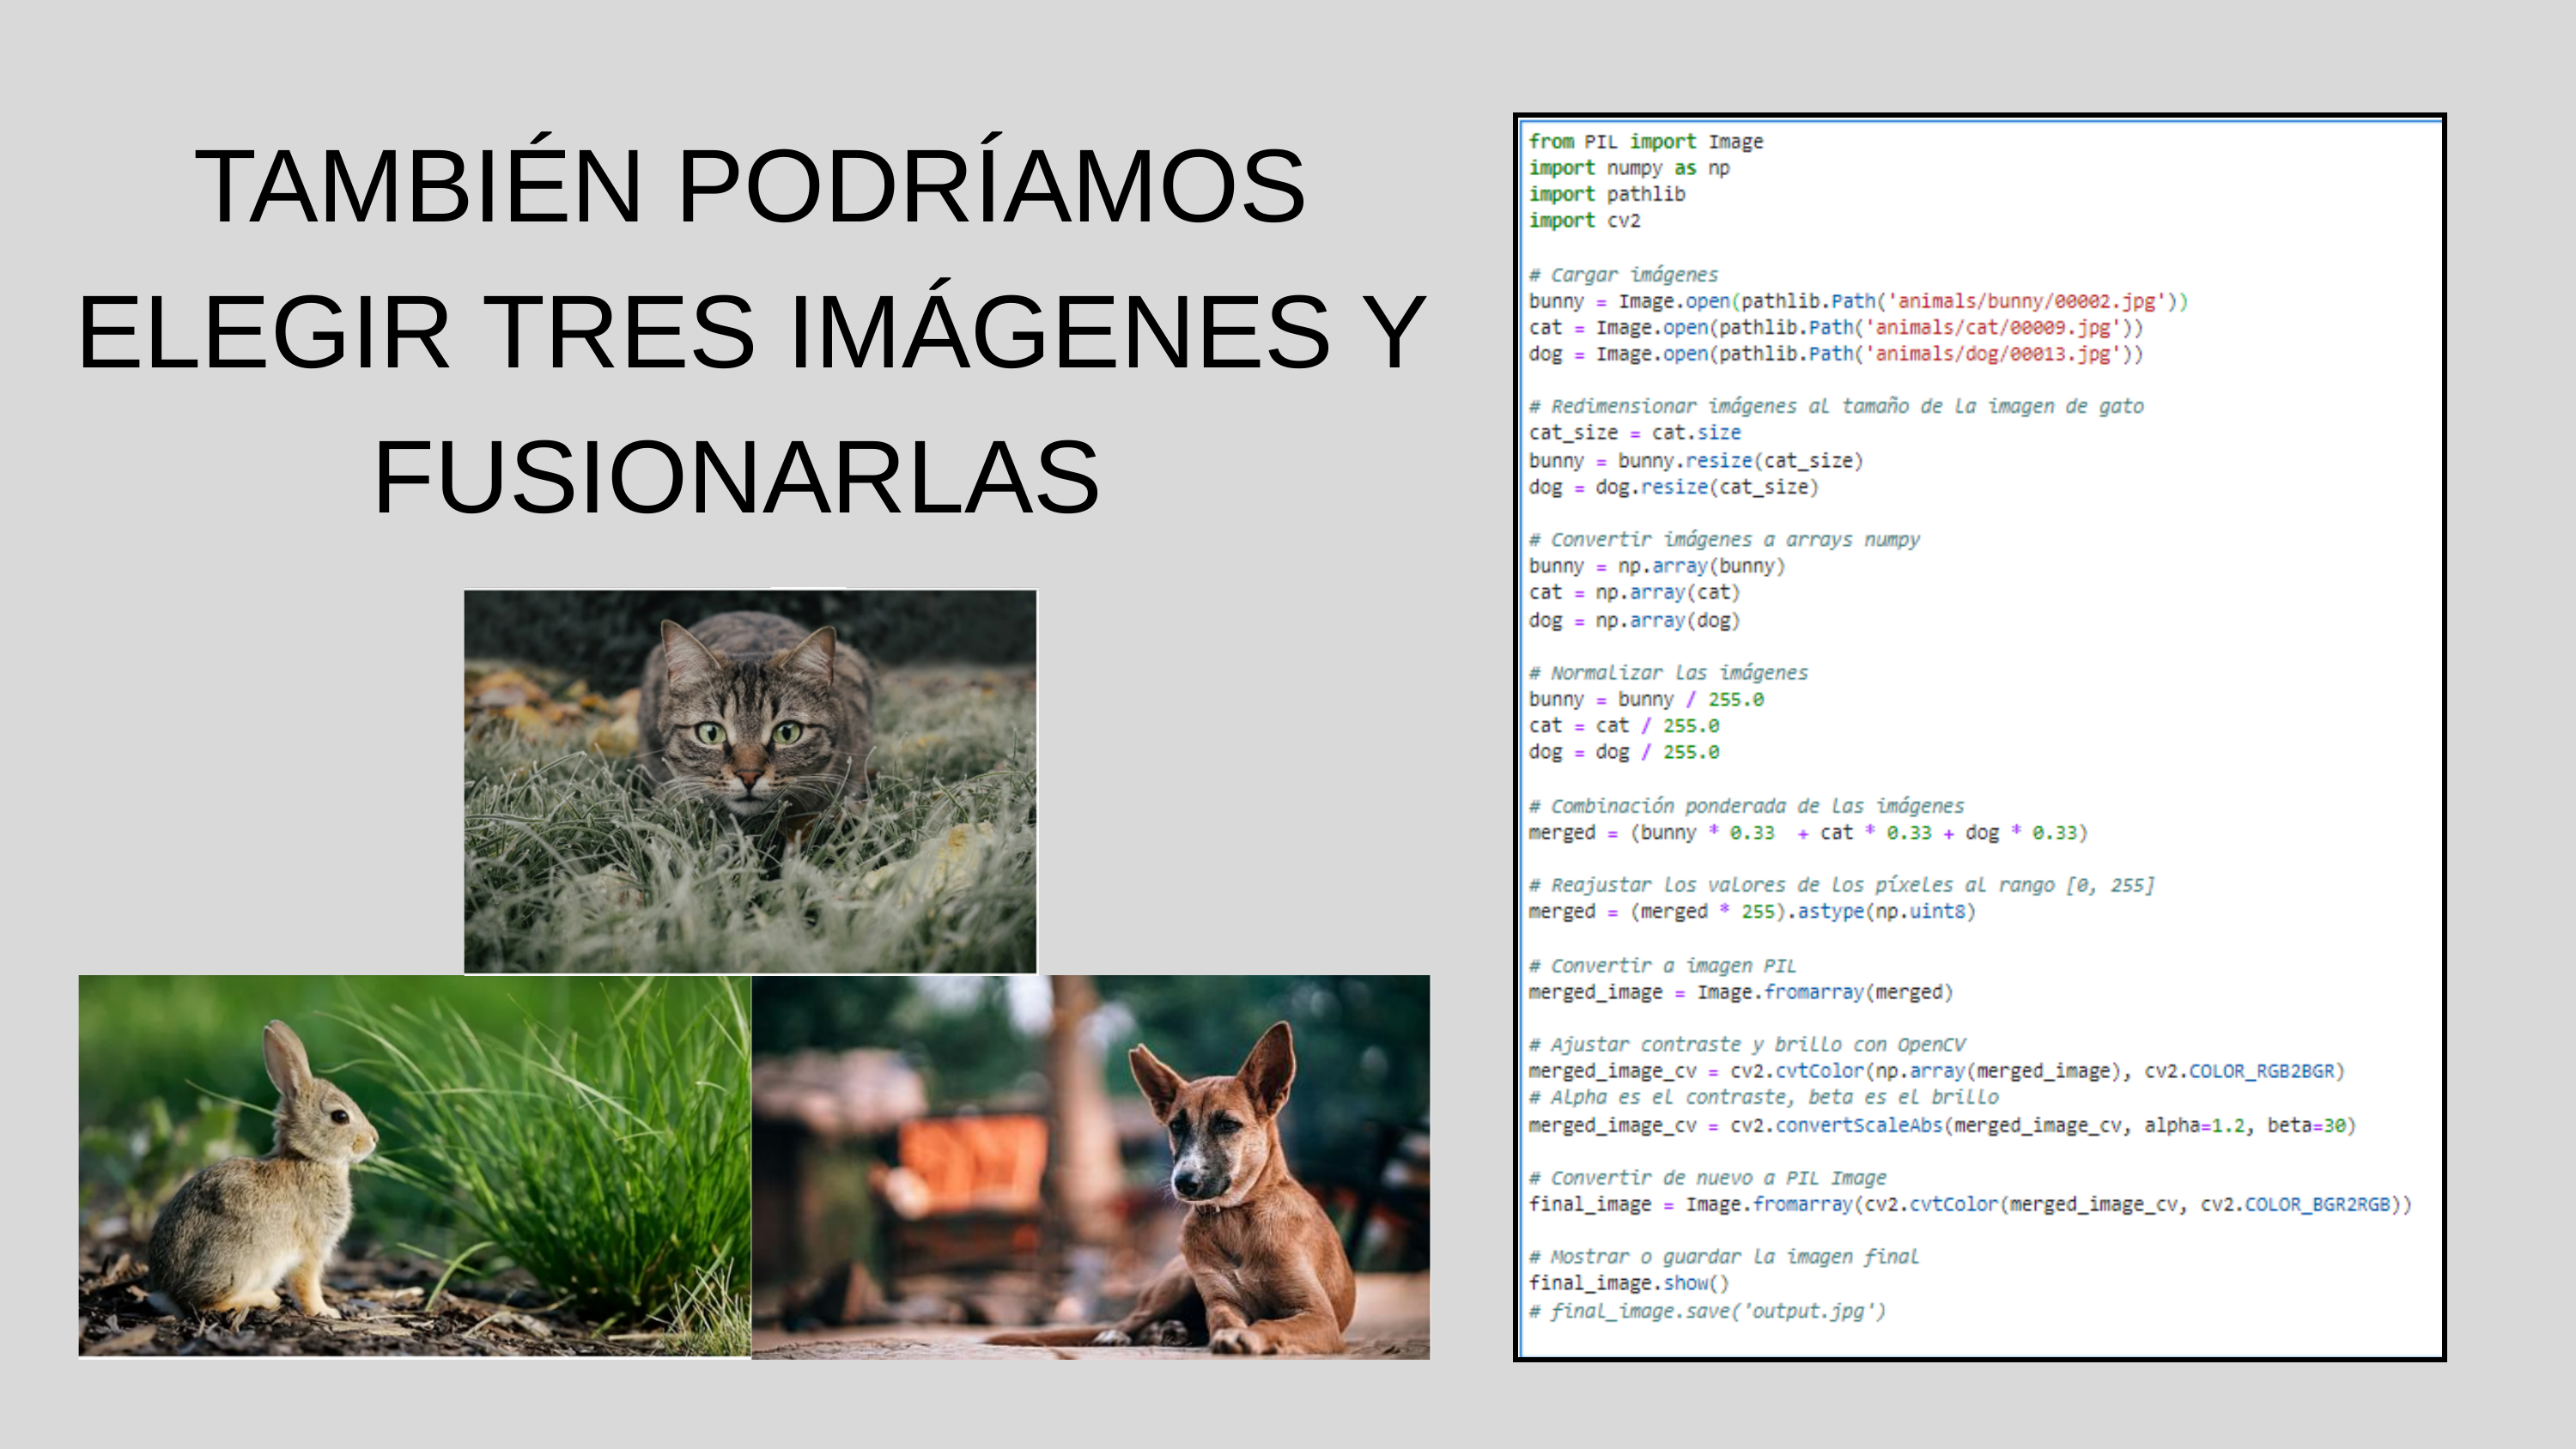

TAMBIÉN PODRÍAMOS ELEGIR TRES IMÁGENES Y FUSIONARLAS